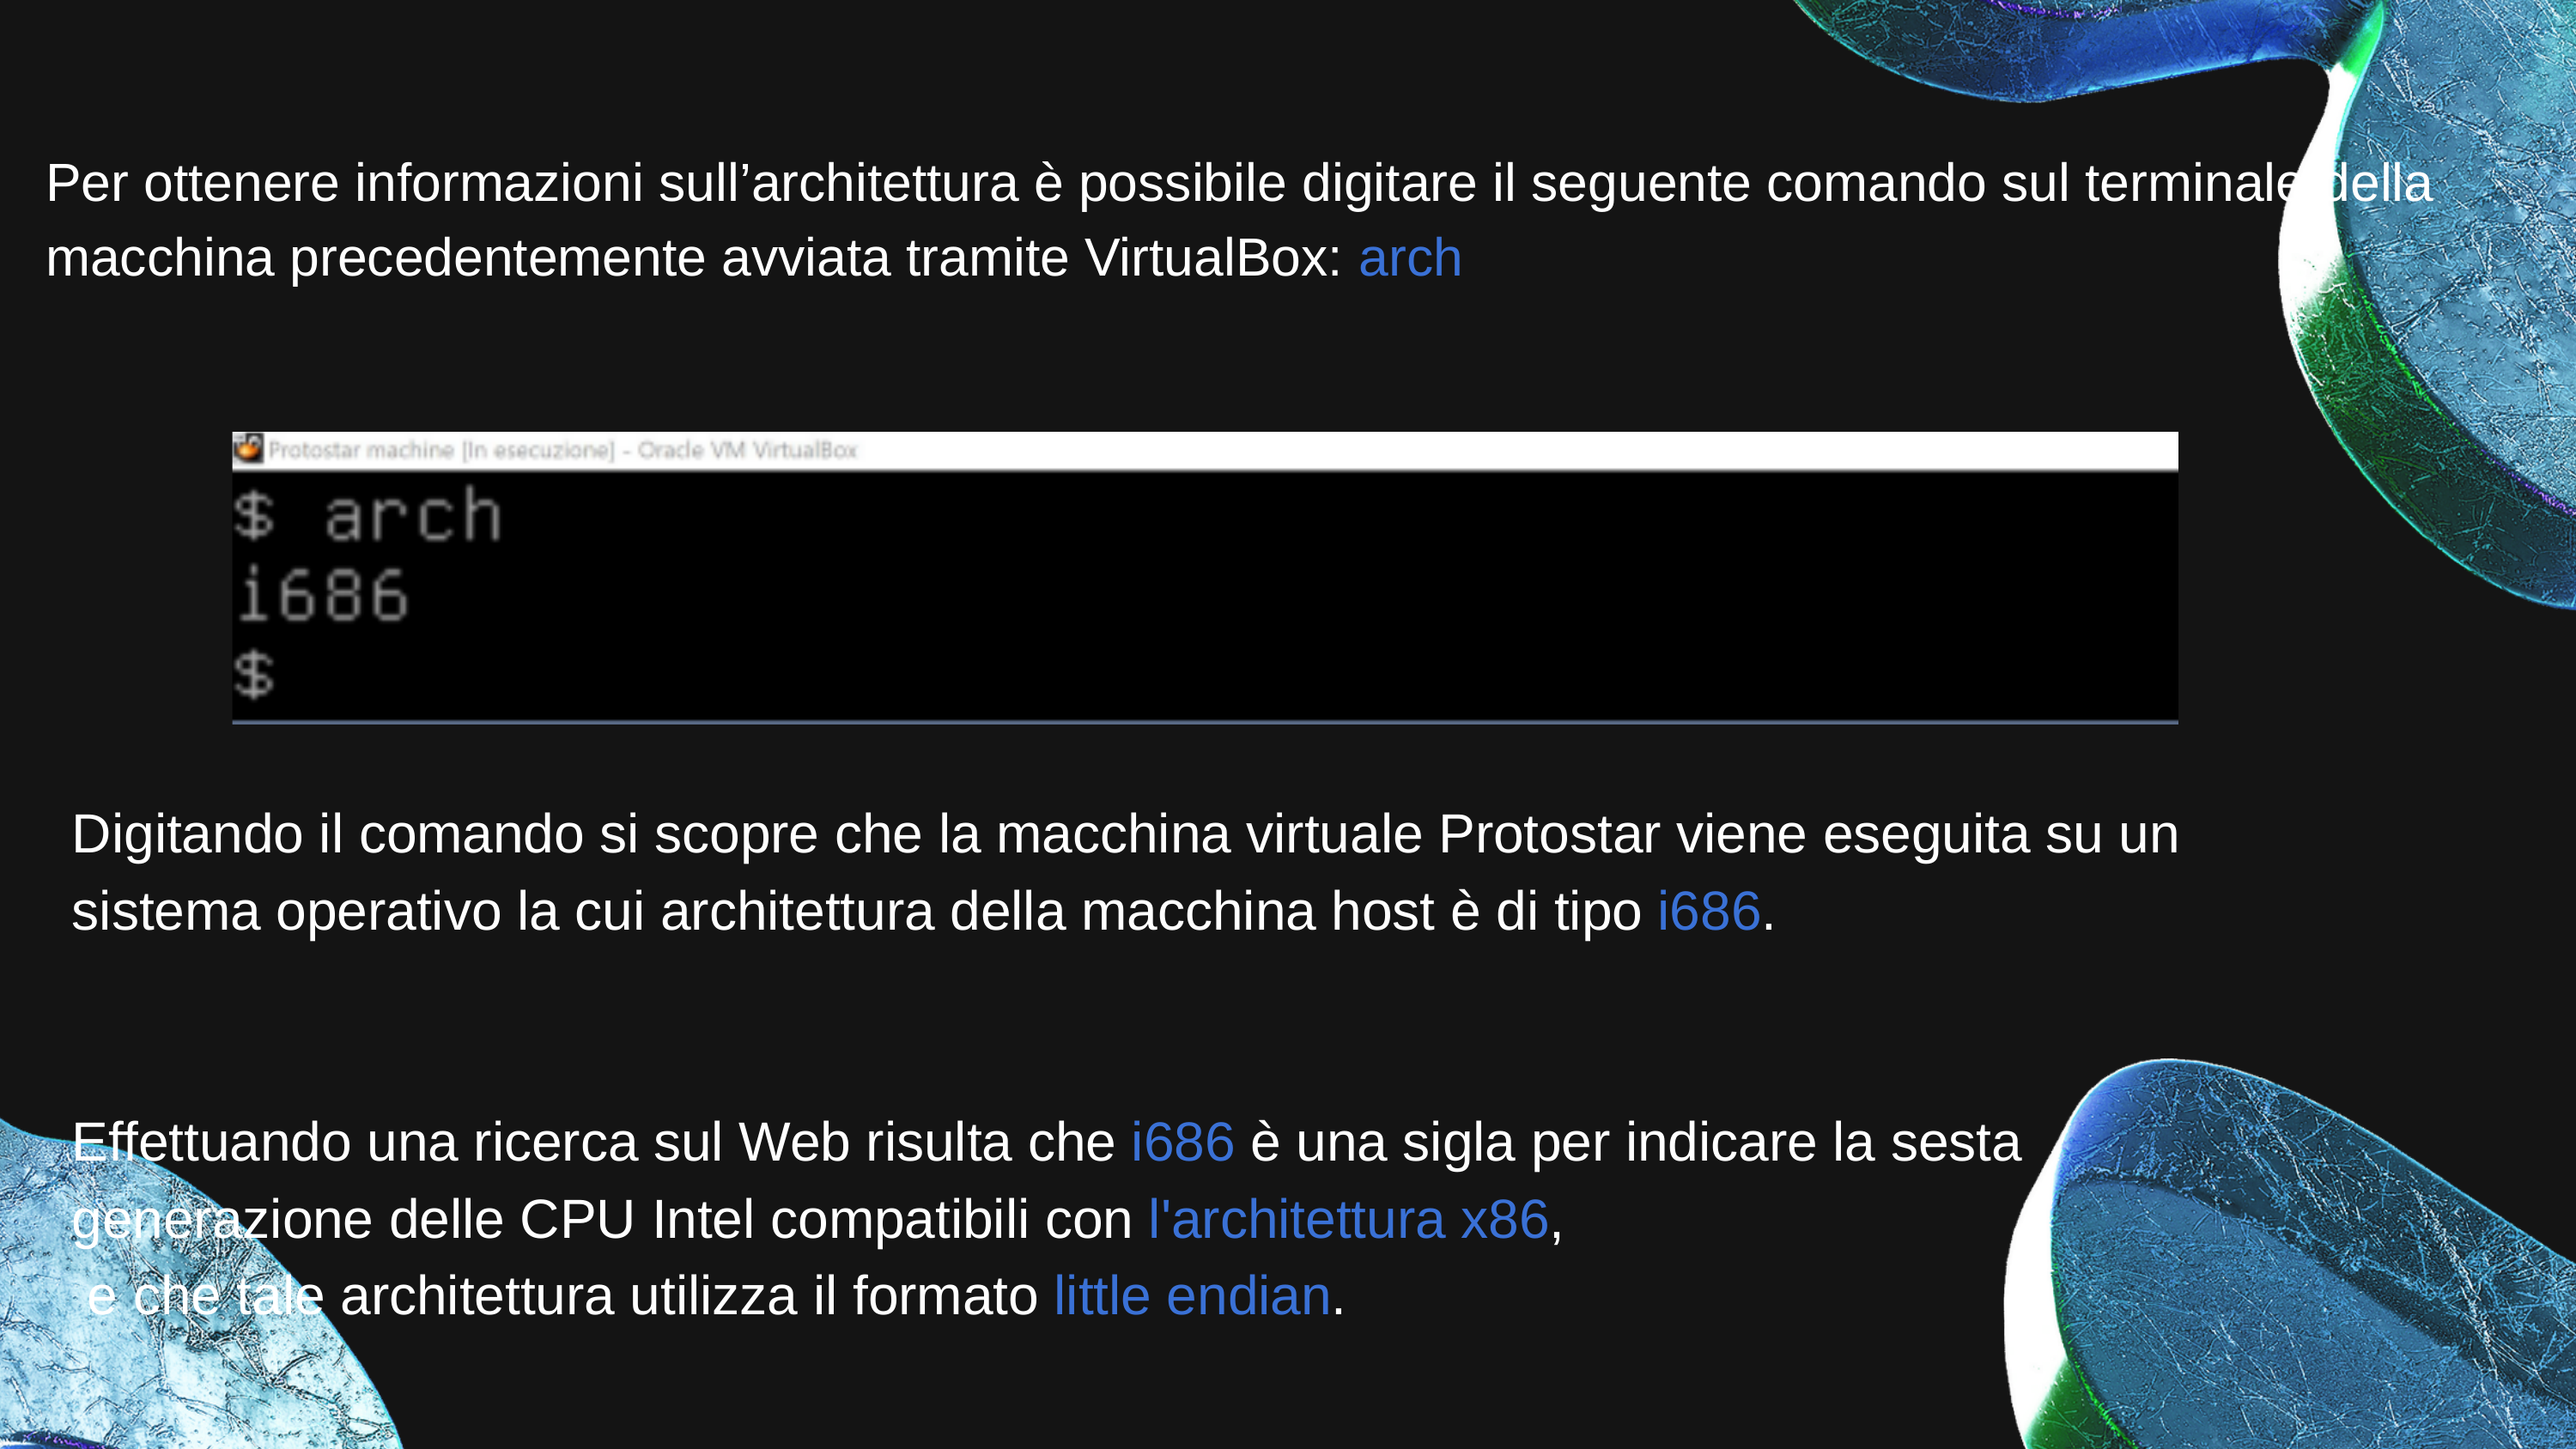

Per ottenere informazioni sull’architettura è possibile digitare il seguente comando sul terminale della macchina precedentemente avviata tramite VirtualBox: arch

Digitando il comando si scopre che la macchina virtuale Protostar viene eseguita su un sistema operativo la cui architettura della macchina host è di tipo i686.

Effettuando una ricerca sul Web risulta che i686 è una sigla per indicare la sesta generazione delle CPU Intel compatibili con l'architettura x86,
 e che tale architettura utilizza il formato little endian.